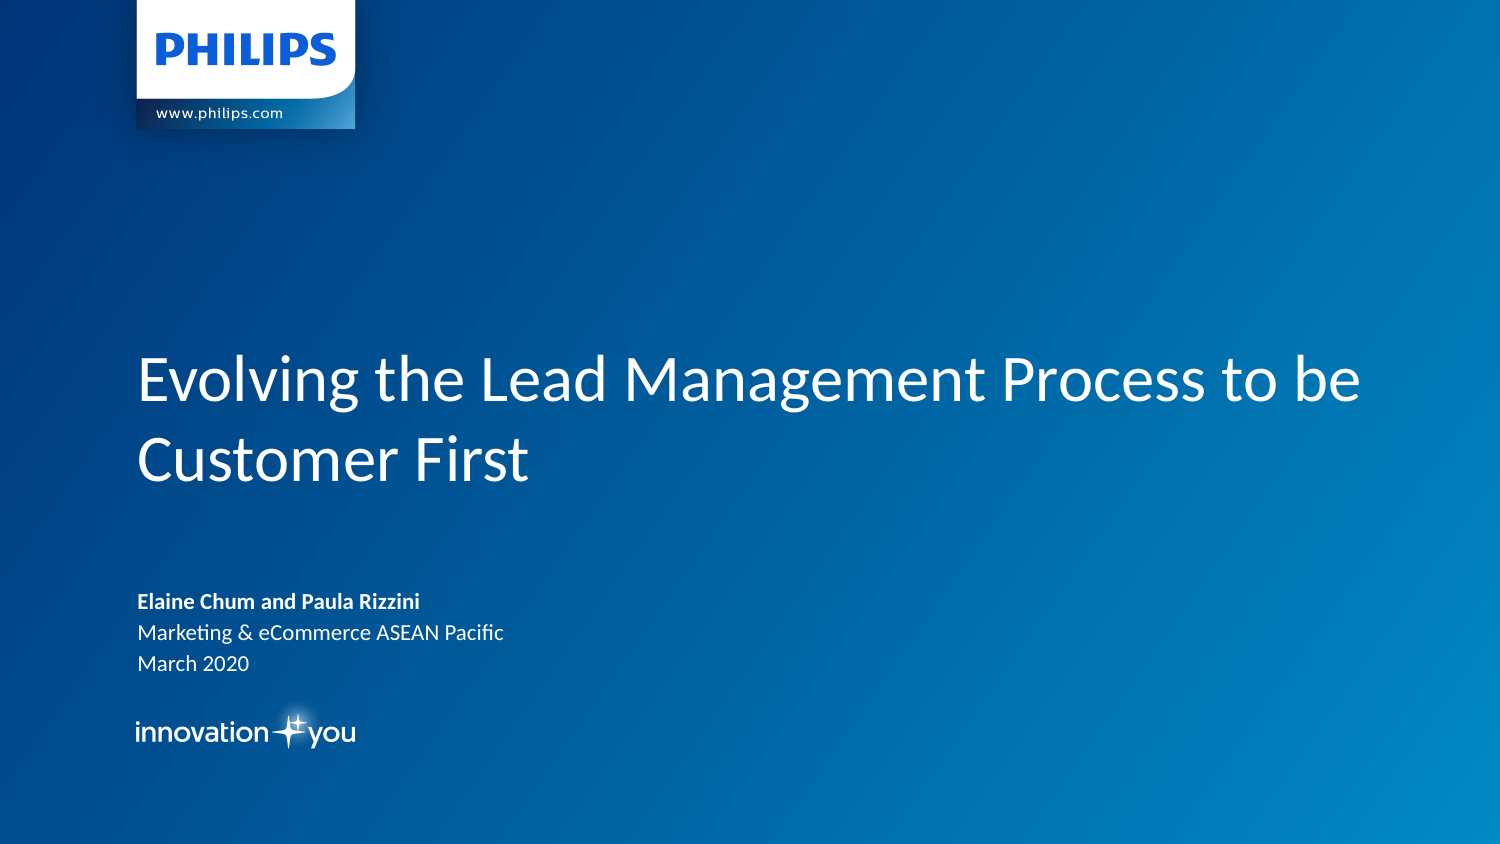

Evolving the Lead Management Process to be Customer First
Elaine Chum and Paula Rizzini
Marketing & eCommerce ASEAN Pacific
March 2020